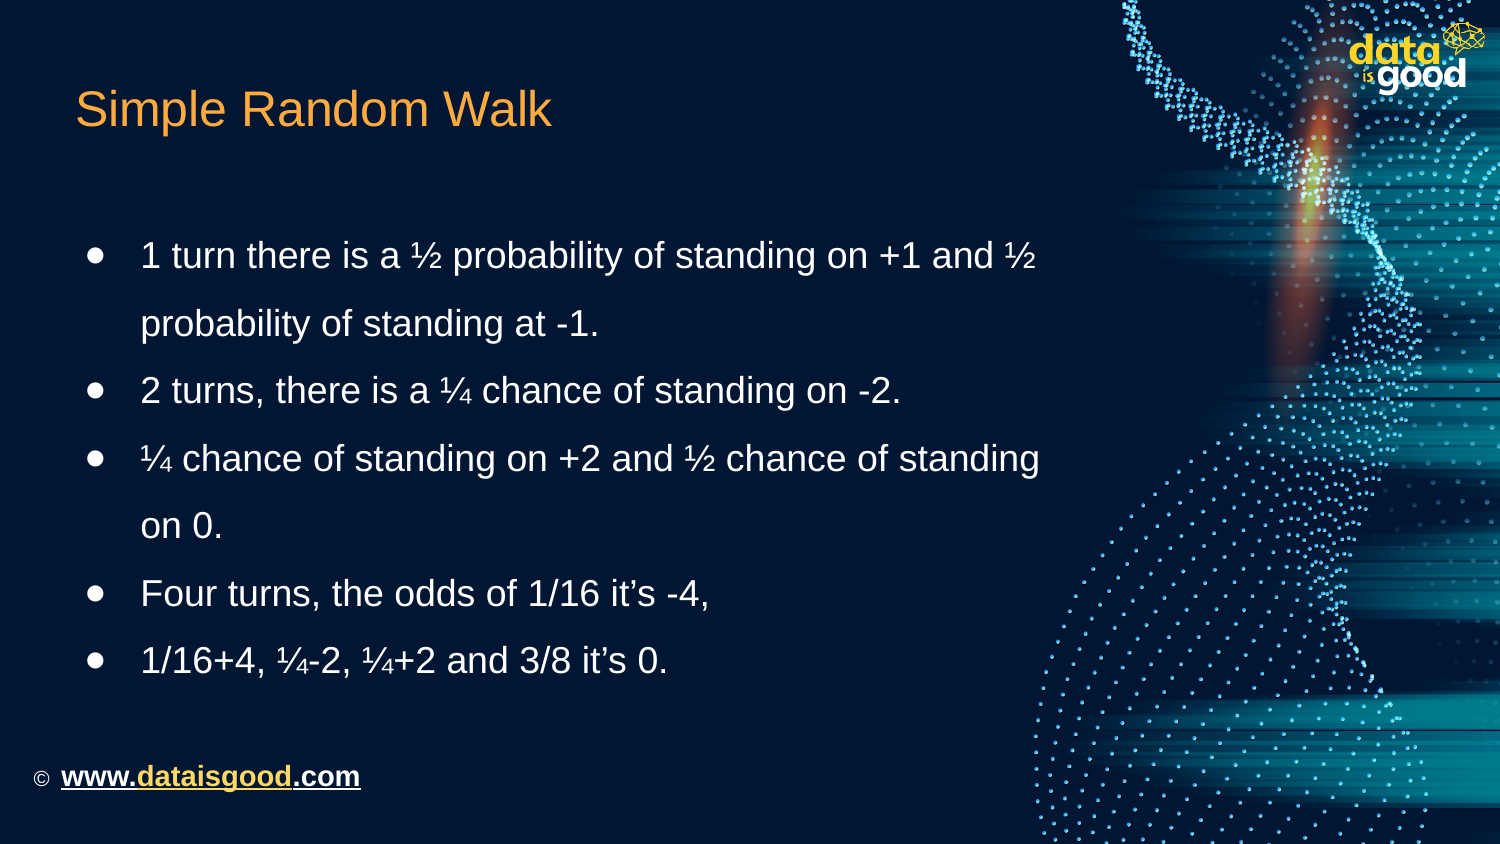

# Simple Random Walk

1 turn there is a ½ probability of standing on +1 and ½ probability of standing at -1.
2 turns, there is a ¼ chance of standing on -2.
¼ chance of standing on +2 and ½ chance of standing on 0.
Four turns, the odds of 1/16 it’s -4,
1/16+4, ¼-2, ¼+2 and 3/8 it’s 0.